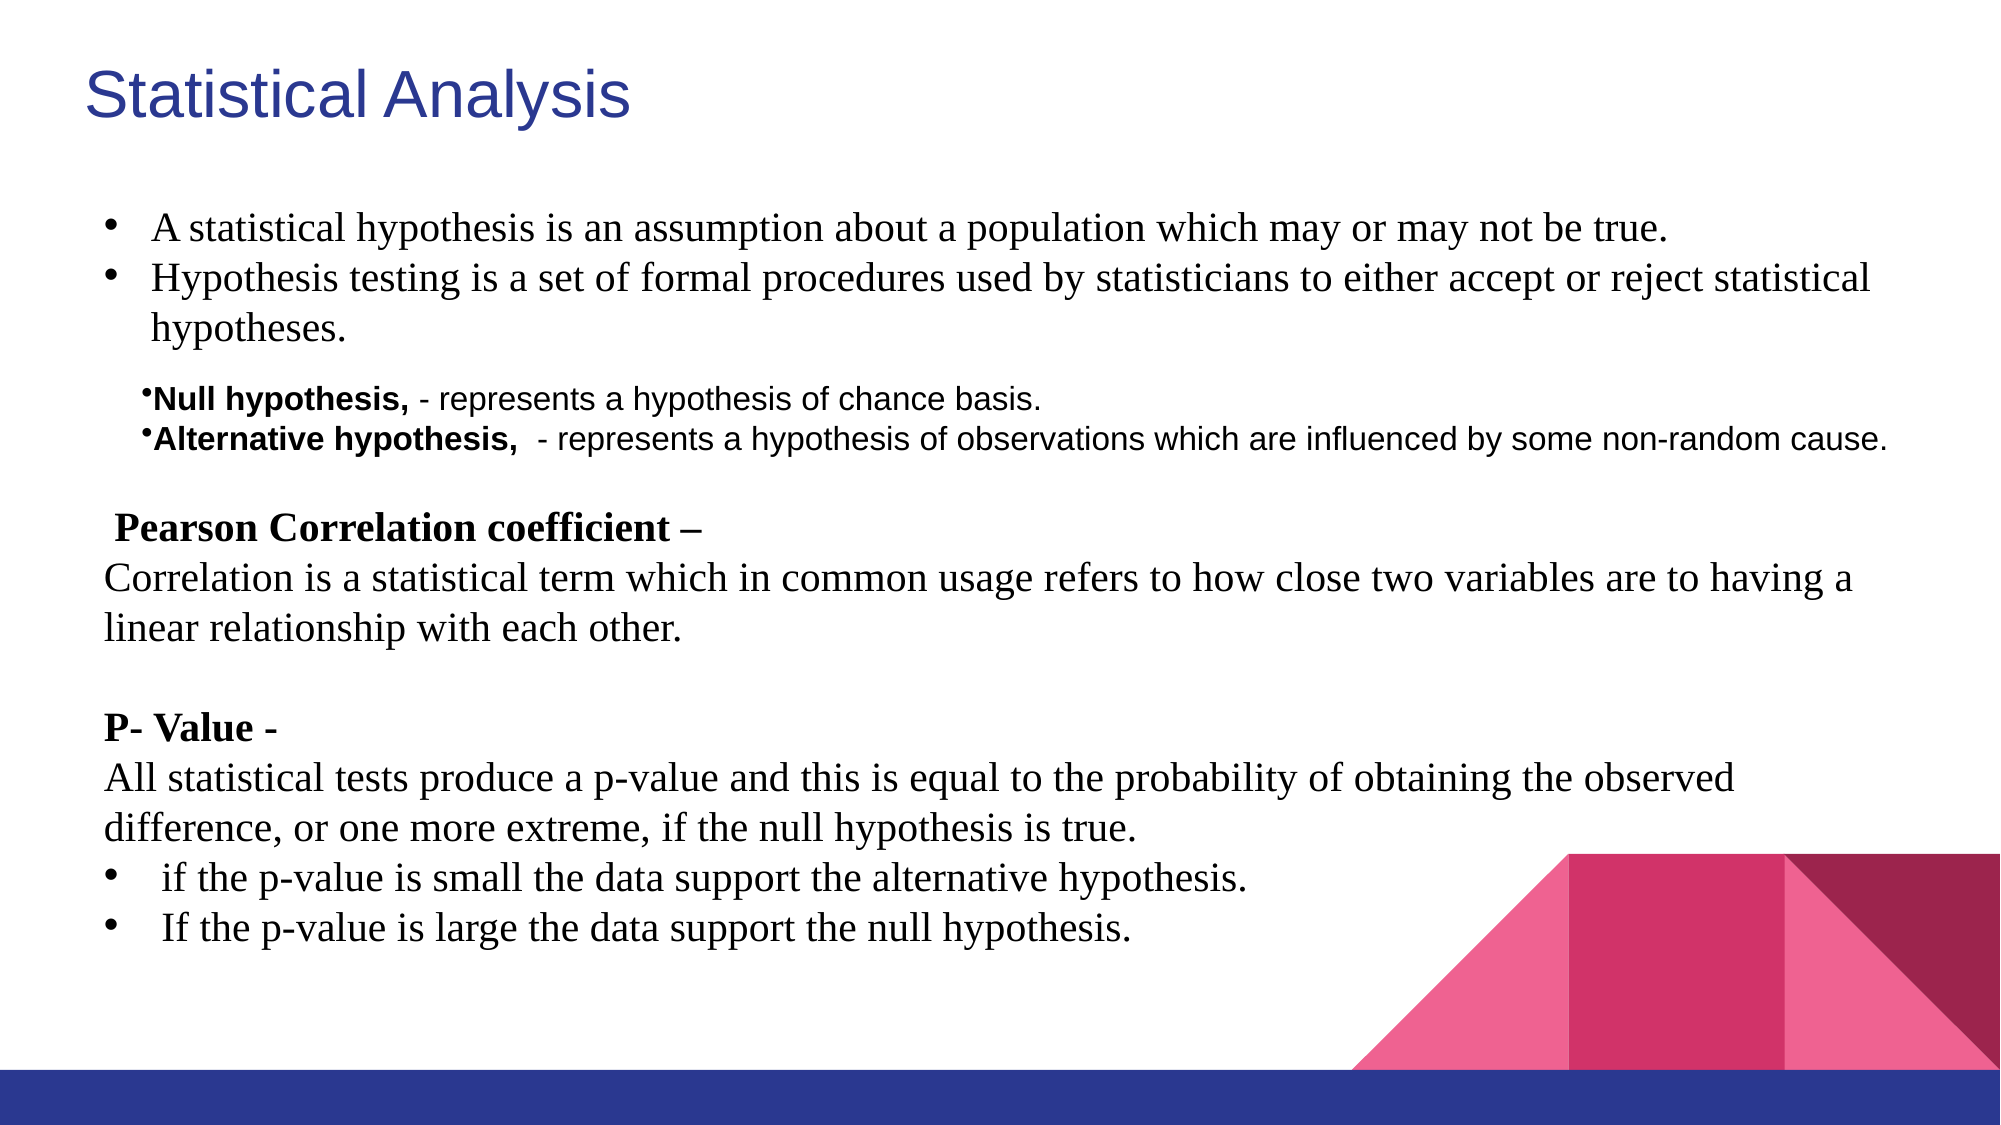

# Statistical Analysis
A statistical hypothesis is an assumption about a population which may or may not be true.
Hypothesis testing is a set of formal procedures used by statisticians to either accept or reject statistical hypotheses.

 Pearson Correlation coefficient –
Correlation is a statistical term which in common usage refers to how close two variables are to having a linear relationship with each other.

P- Value -
All statistical tests produce a p-value and this is equal to the probability of obtaining the observed difference, or one more extreme, if the null hypothesis is true.
 if the p-value is small the data support the alternative hypothesis.
 If the p-value is large the data support the null hypothesis.

Null hypothesis, - represents a hypothesis of chance basis.
Alternative hypothesis,  - represents a hypothesis of observations which are influenced by some non-random cause.